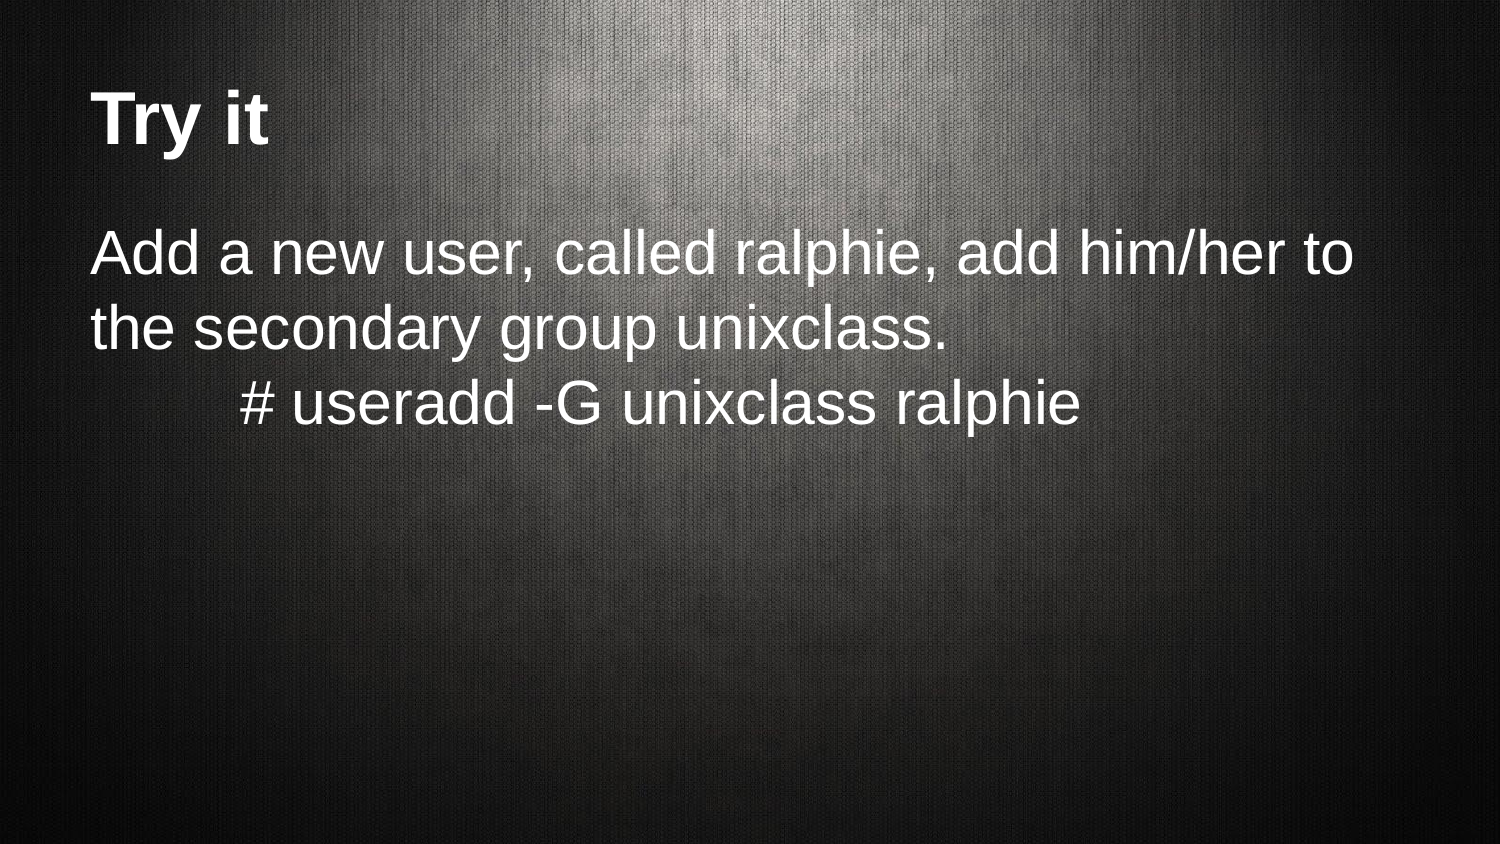

# Try it
Add a new user, called ralphie, add him/her to the secondary group unixclass.
	# useradd -G unixclass ralphie